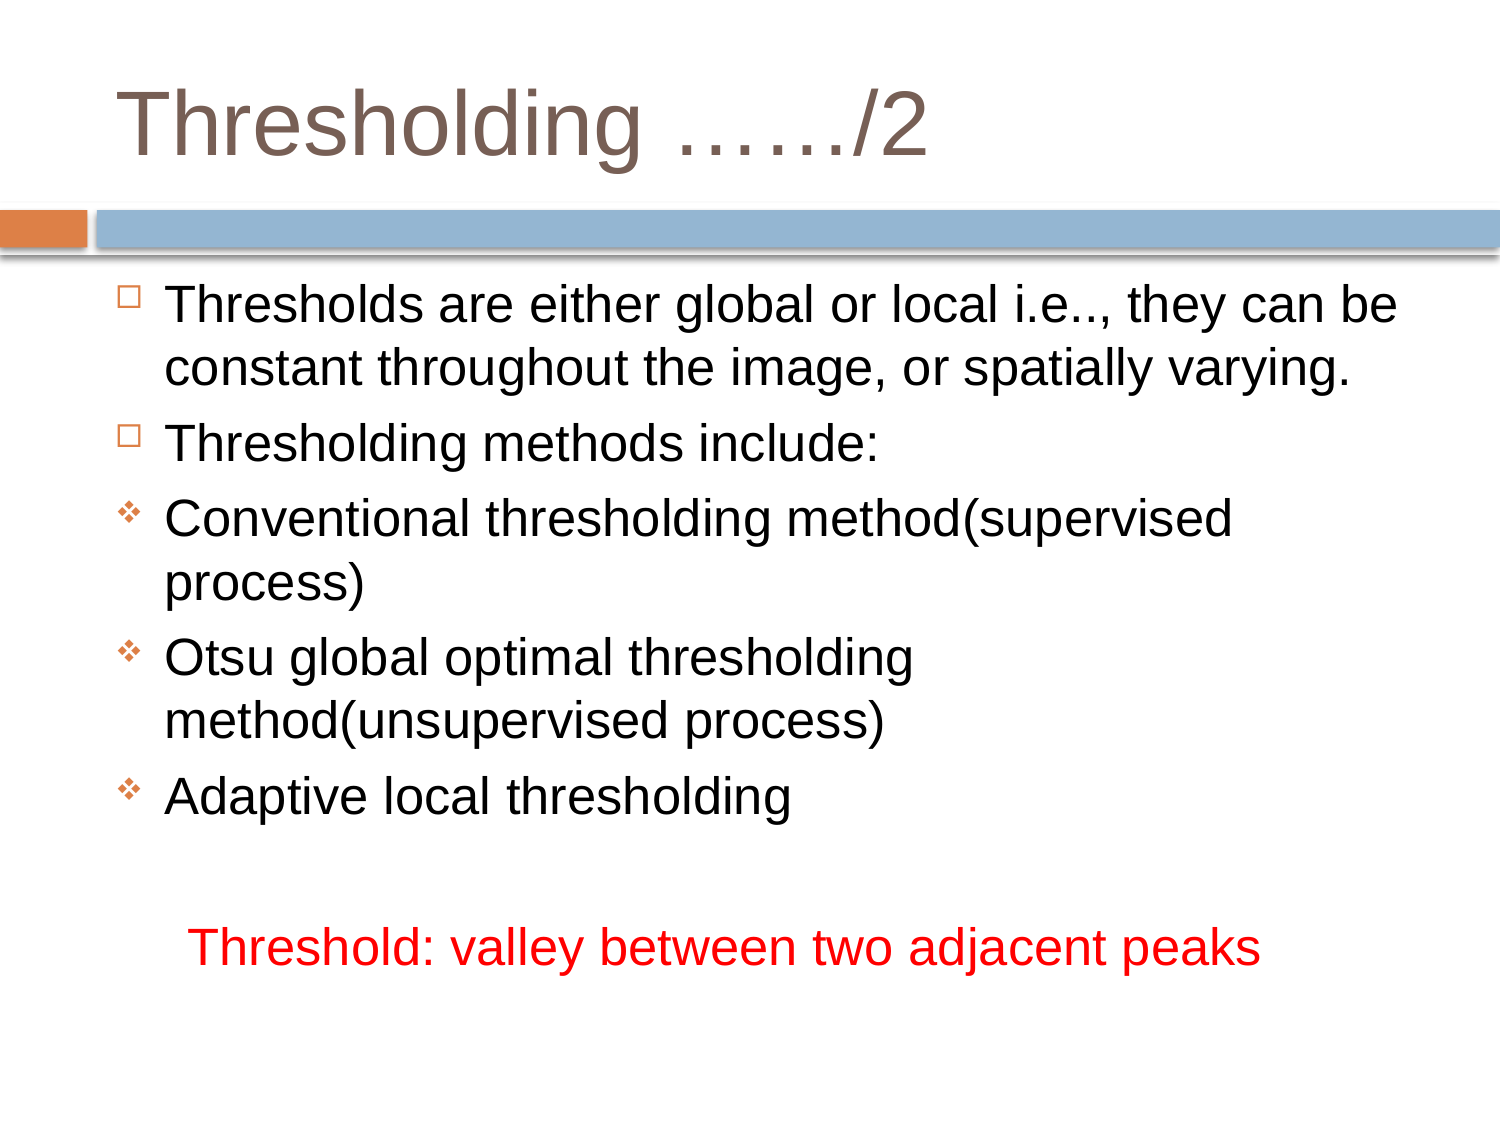

# Thresholding ……/2
Thresholds are either global or local i.e.., they can be constant throughout the image, or spatially varying.
Thresholding methods include:
Conventional thresholding method(supervised process)
Otsu global optimal thresholding method(unsupervised process)
Adaptive local thresholding

     Threshold: valley between two adjacent peaks